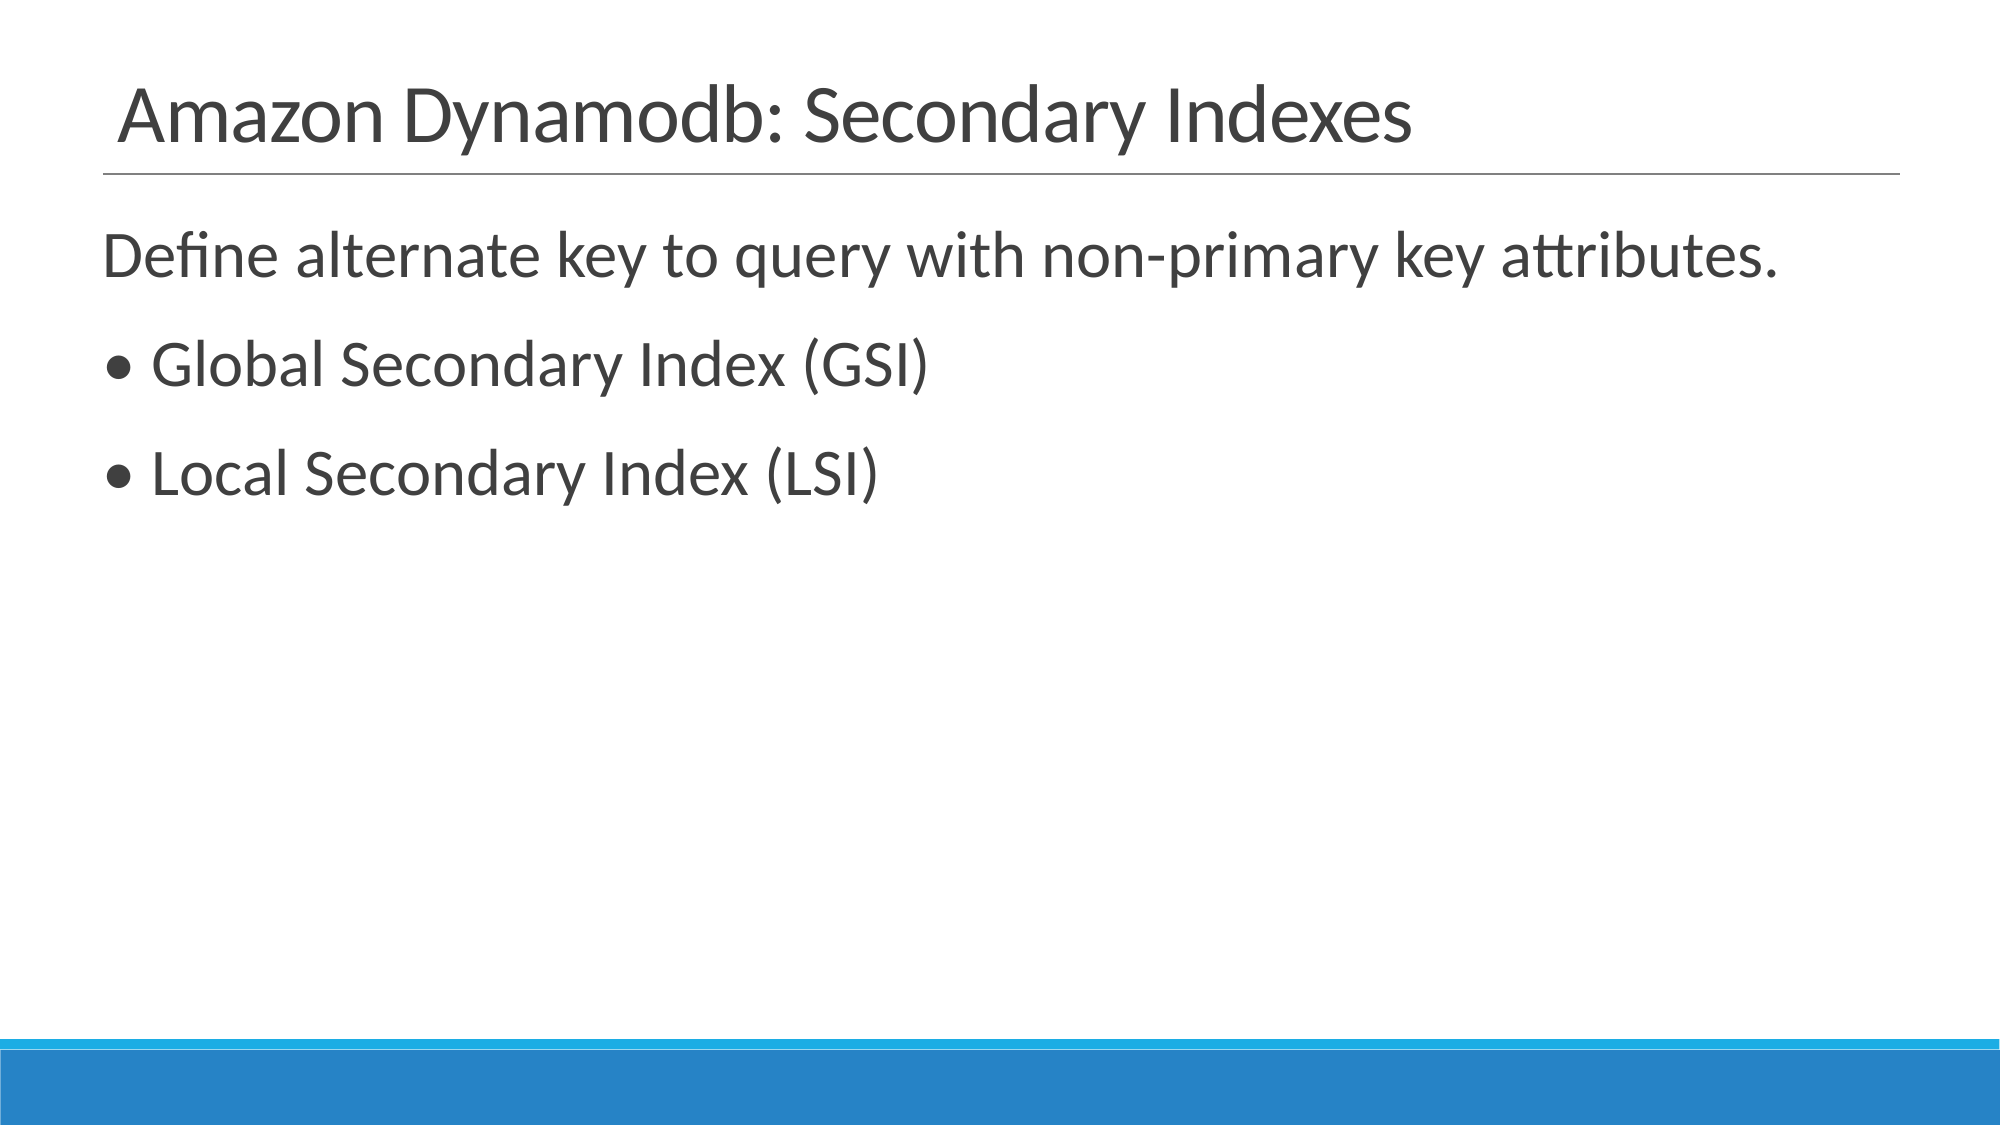

# Amazon Dynamodb: Secondary Indexes
Define alternate key to query with non-primary key attributes.
• Global Secondary Index (GSI)
• Local Secondary Index (LSI)